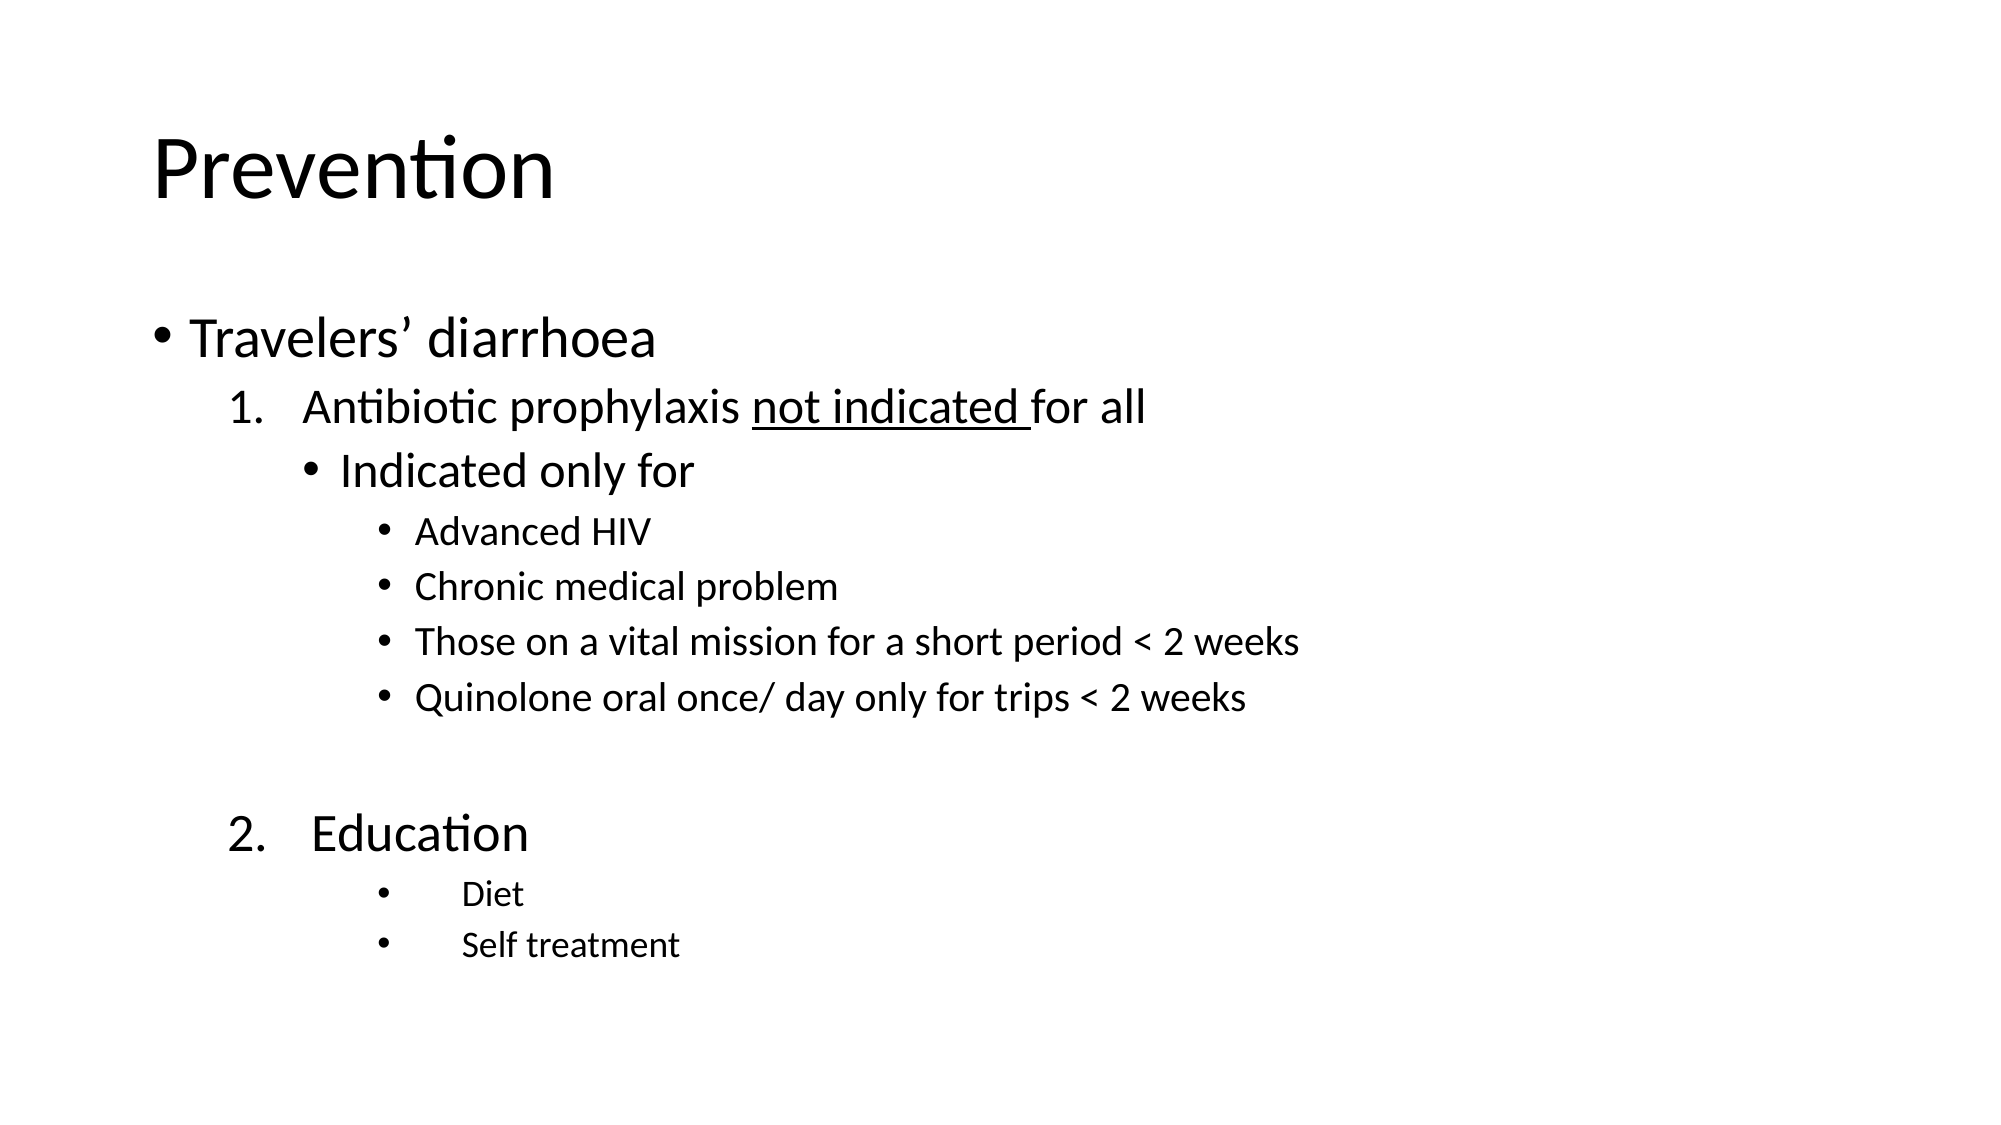

# Prevention
Travelers’ diarrhoea
Antibiotic prophylaxis not indicated for all
Indicated only for
Advanced HIV
Chronic medical problem
Those on a vital mission for a short period < 2 weeks
Quinolone oral once/ day only for trips < 2 weeks

Education
Diet
Self treatment